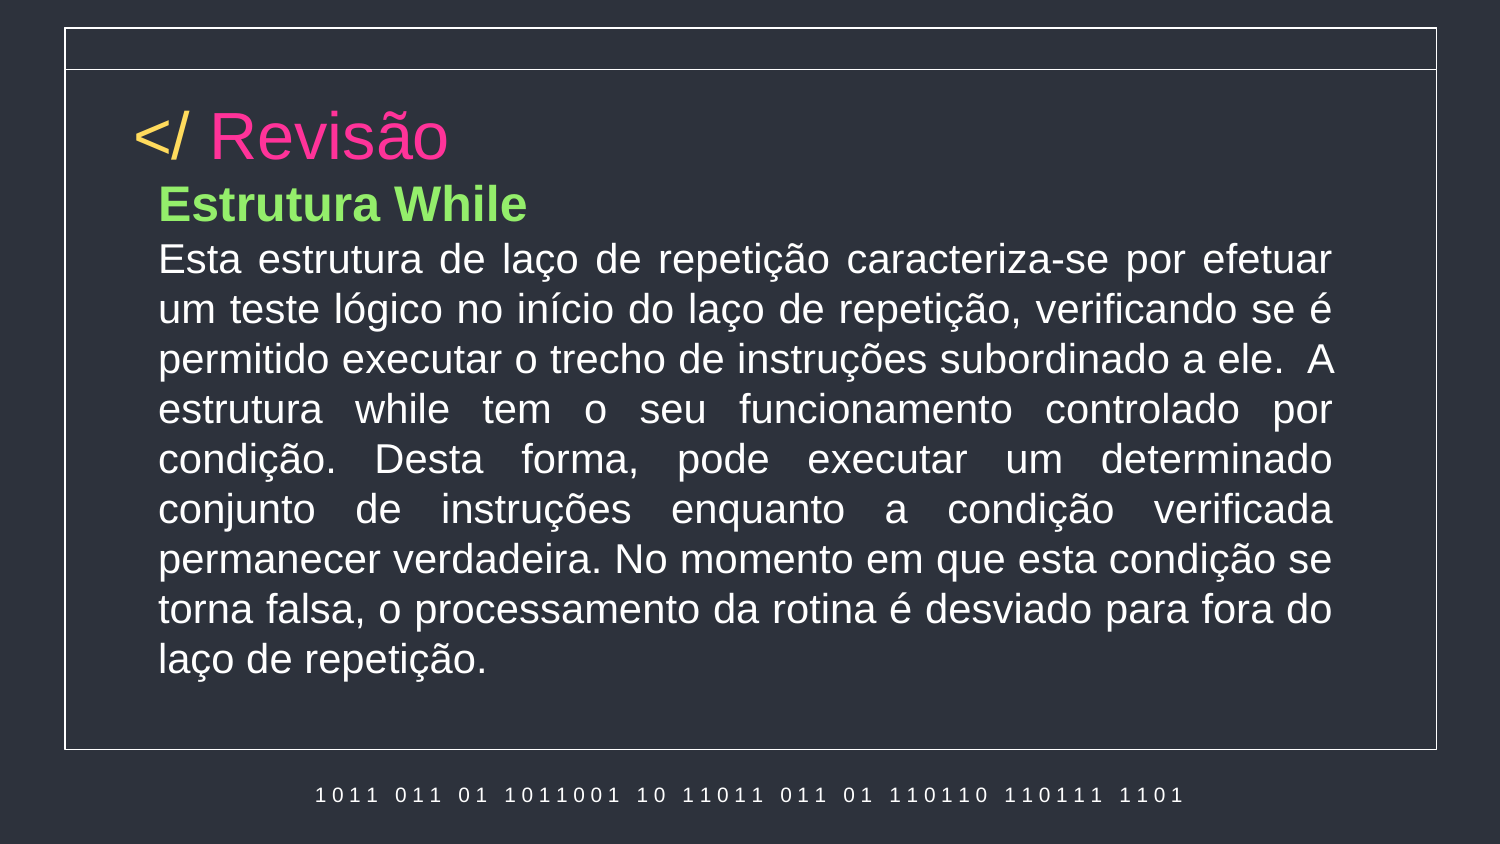

# </ Revisão
Estrutura While
Esta estrutura de laço de repetição caracteriza-se por efetuar um teste lógico no início do laço de repetição, verificando se é permitido executar o trecho de instruções subordinado a ele.  A estrutura while tem o seu funcionamento controlado por condição. Desta forma, pode executar um determinado conjunto de instruções enquanto a condição verificada permanecer verdadeira. No momento em que esta condição se torna falsa, o processamento da rotina é desviado para fora do laço de repetição.